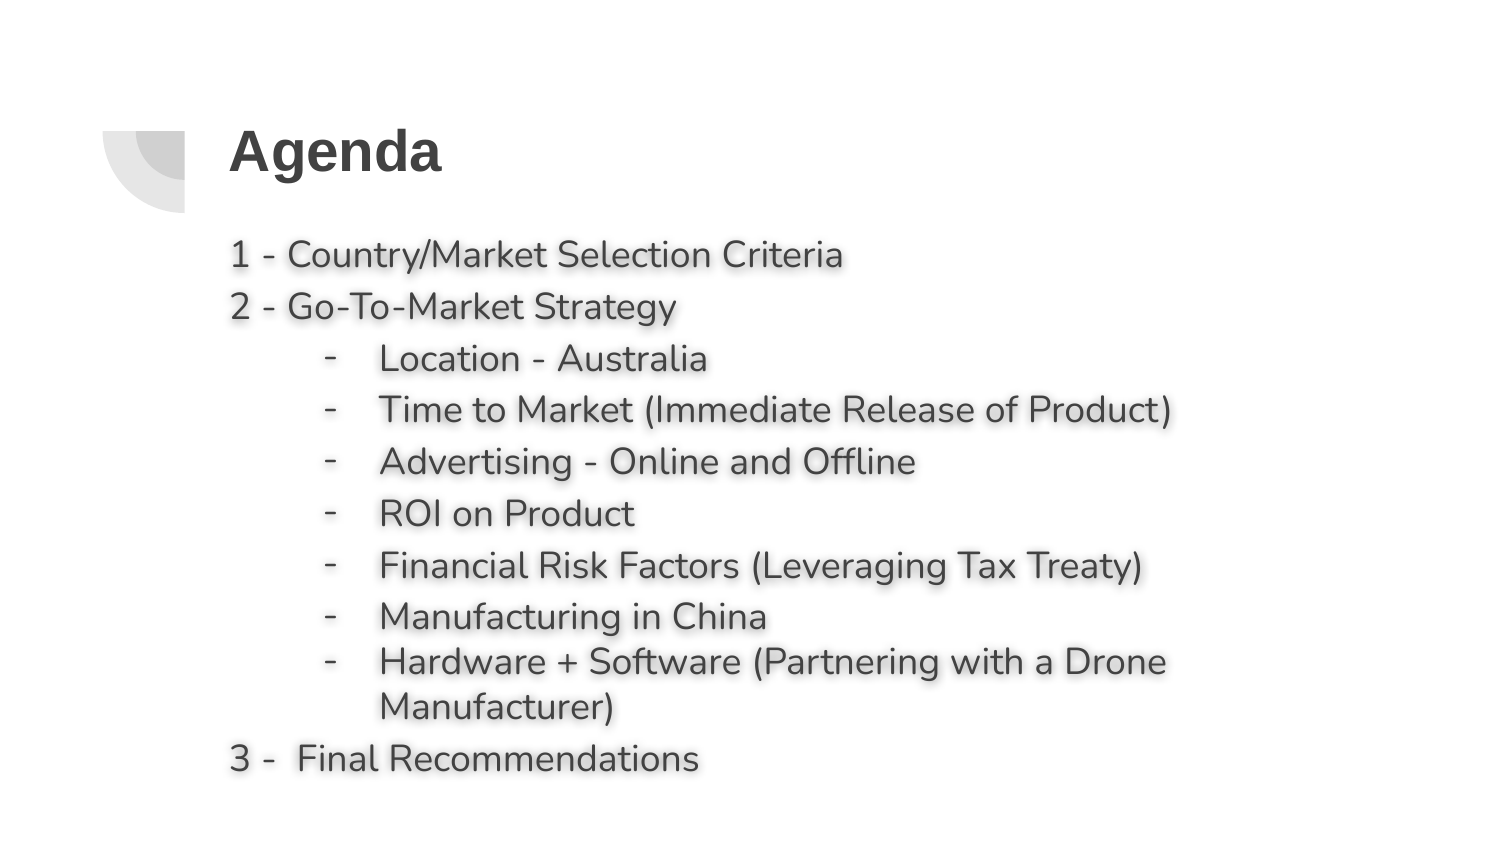

# Agenda
1 - Country/Market Selection Criteria
2 - Go-To-Market Strategy
Location - Australia
Time to Market (Immediate Release of Product)
Advertising - Online and Offline
ROI on Product
Financial Risk Factors (Leveraging Tax Treaty)
Manufacturing in China
Hardware + Software (Partnering with a Drone Manufacturer)
3 -  Final Recommendations